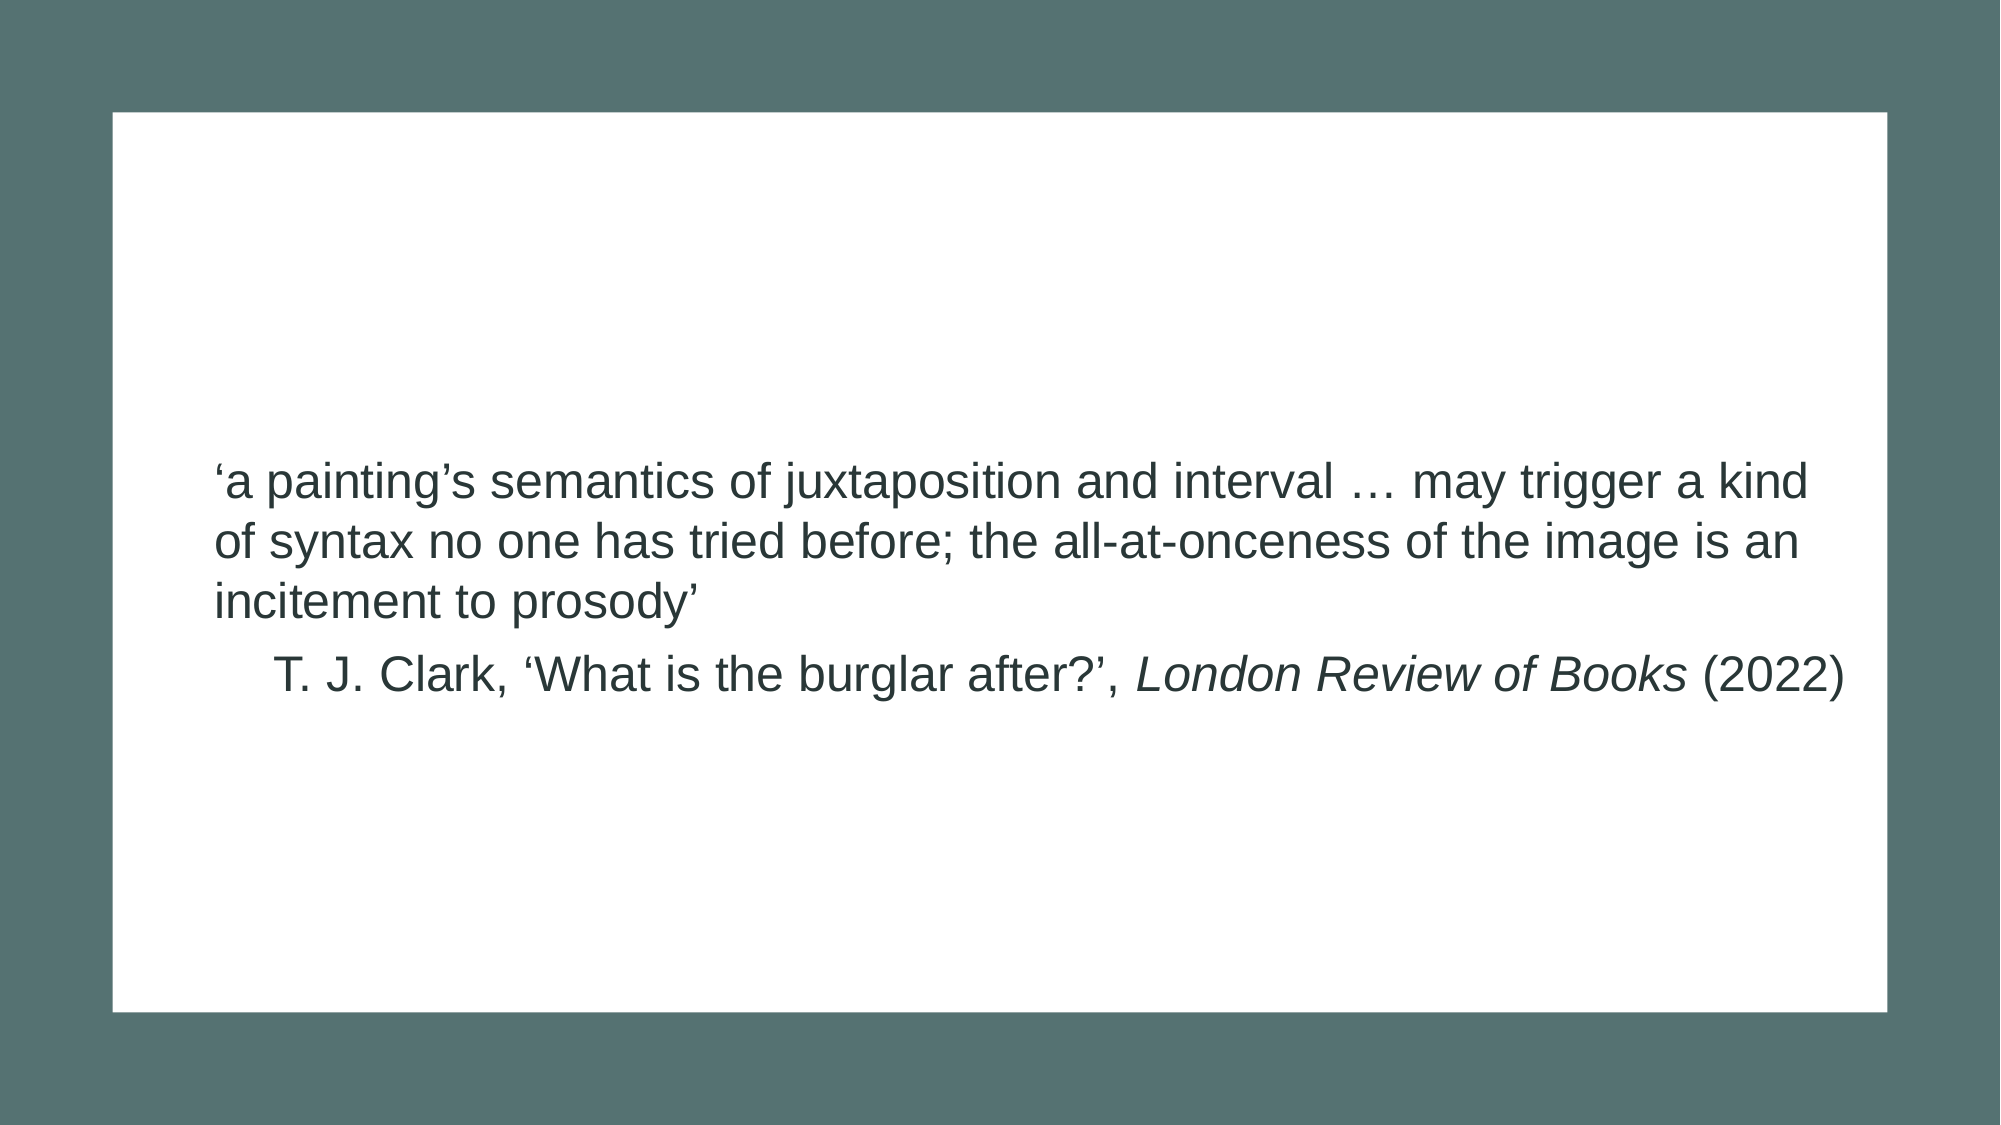

‘a painting’s semantics of juxtaposition and interval … may trigger a kind of syntax no one has tried before; the all-at-onceness of the image is an incitement to prosody’
T. J. Clark, ‘What is the burglar after?’, London Review of Books (2022)